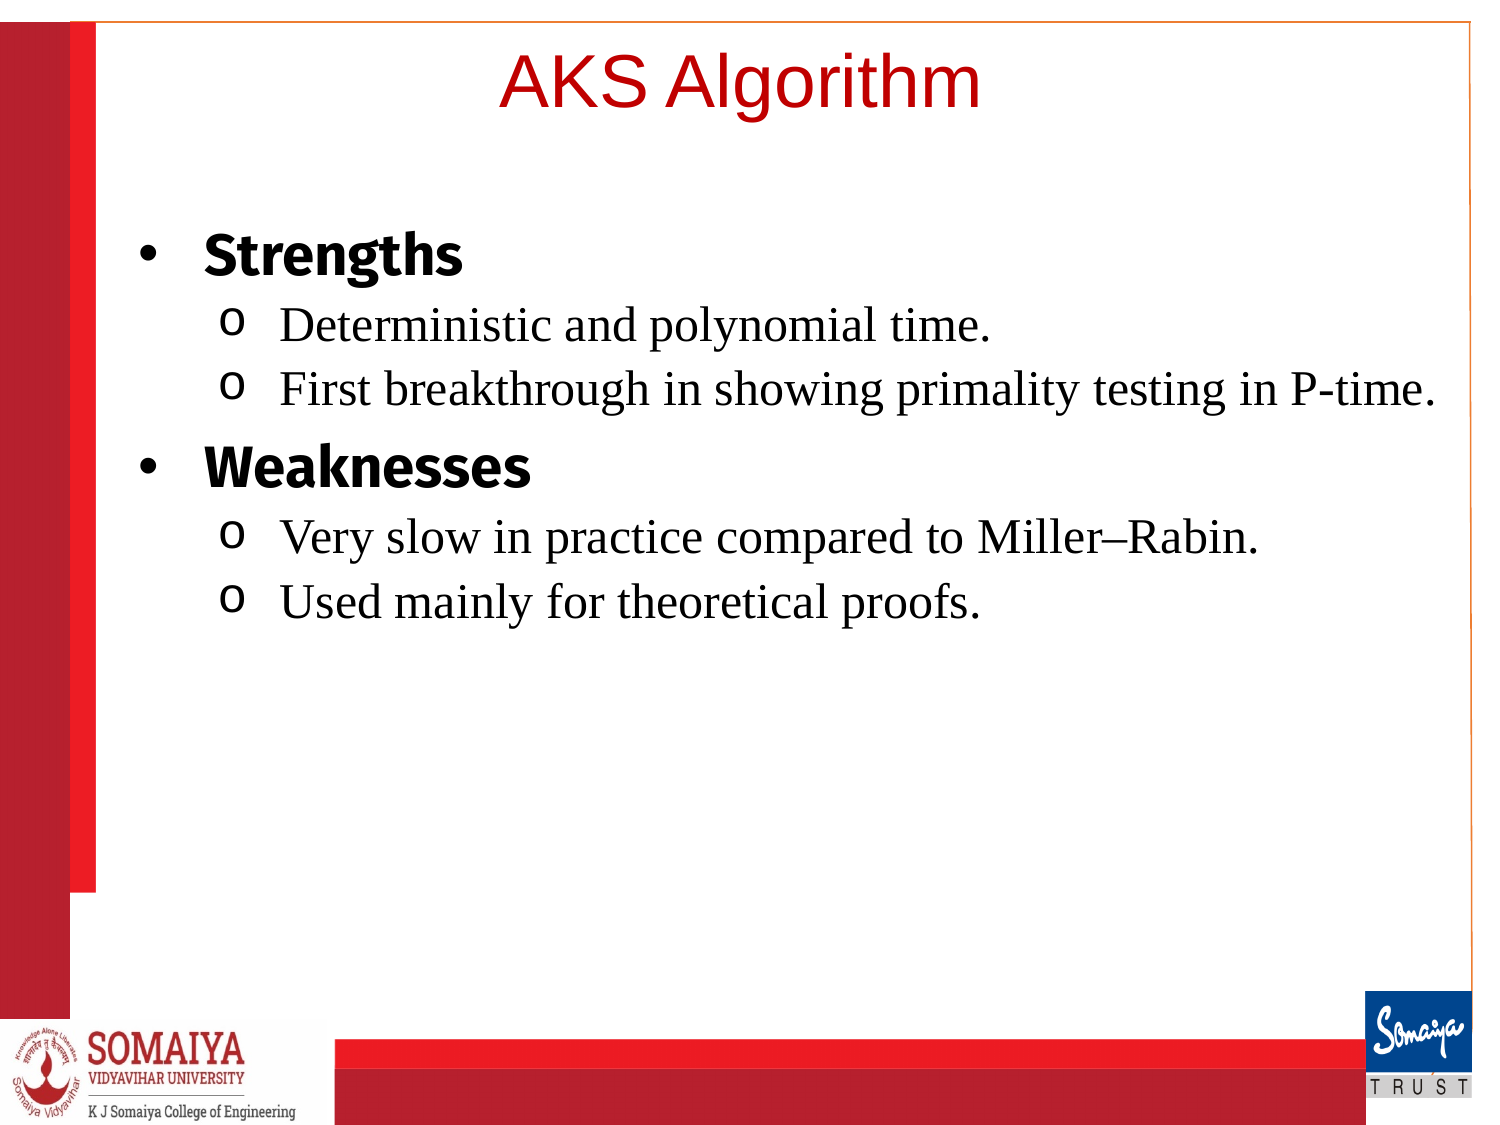

# AKS Algorithm
Strengths
Deterministic and polynomial time.
First breakthrough in showing primality testing in P-time.
Weaknesses
Very slow in practice compared to Miller–Rabin.
Used mainly for theoretical proofs.